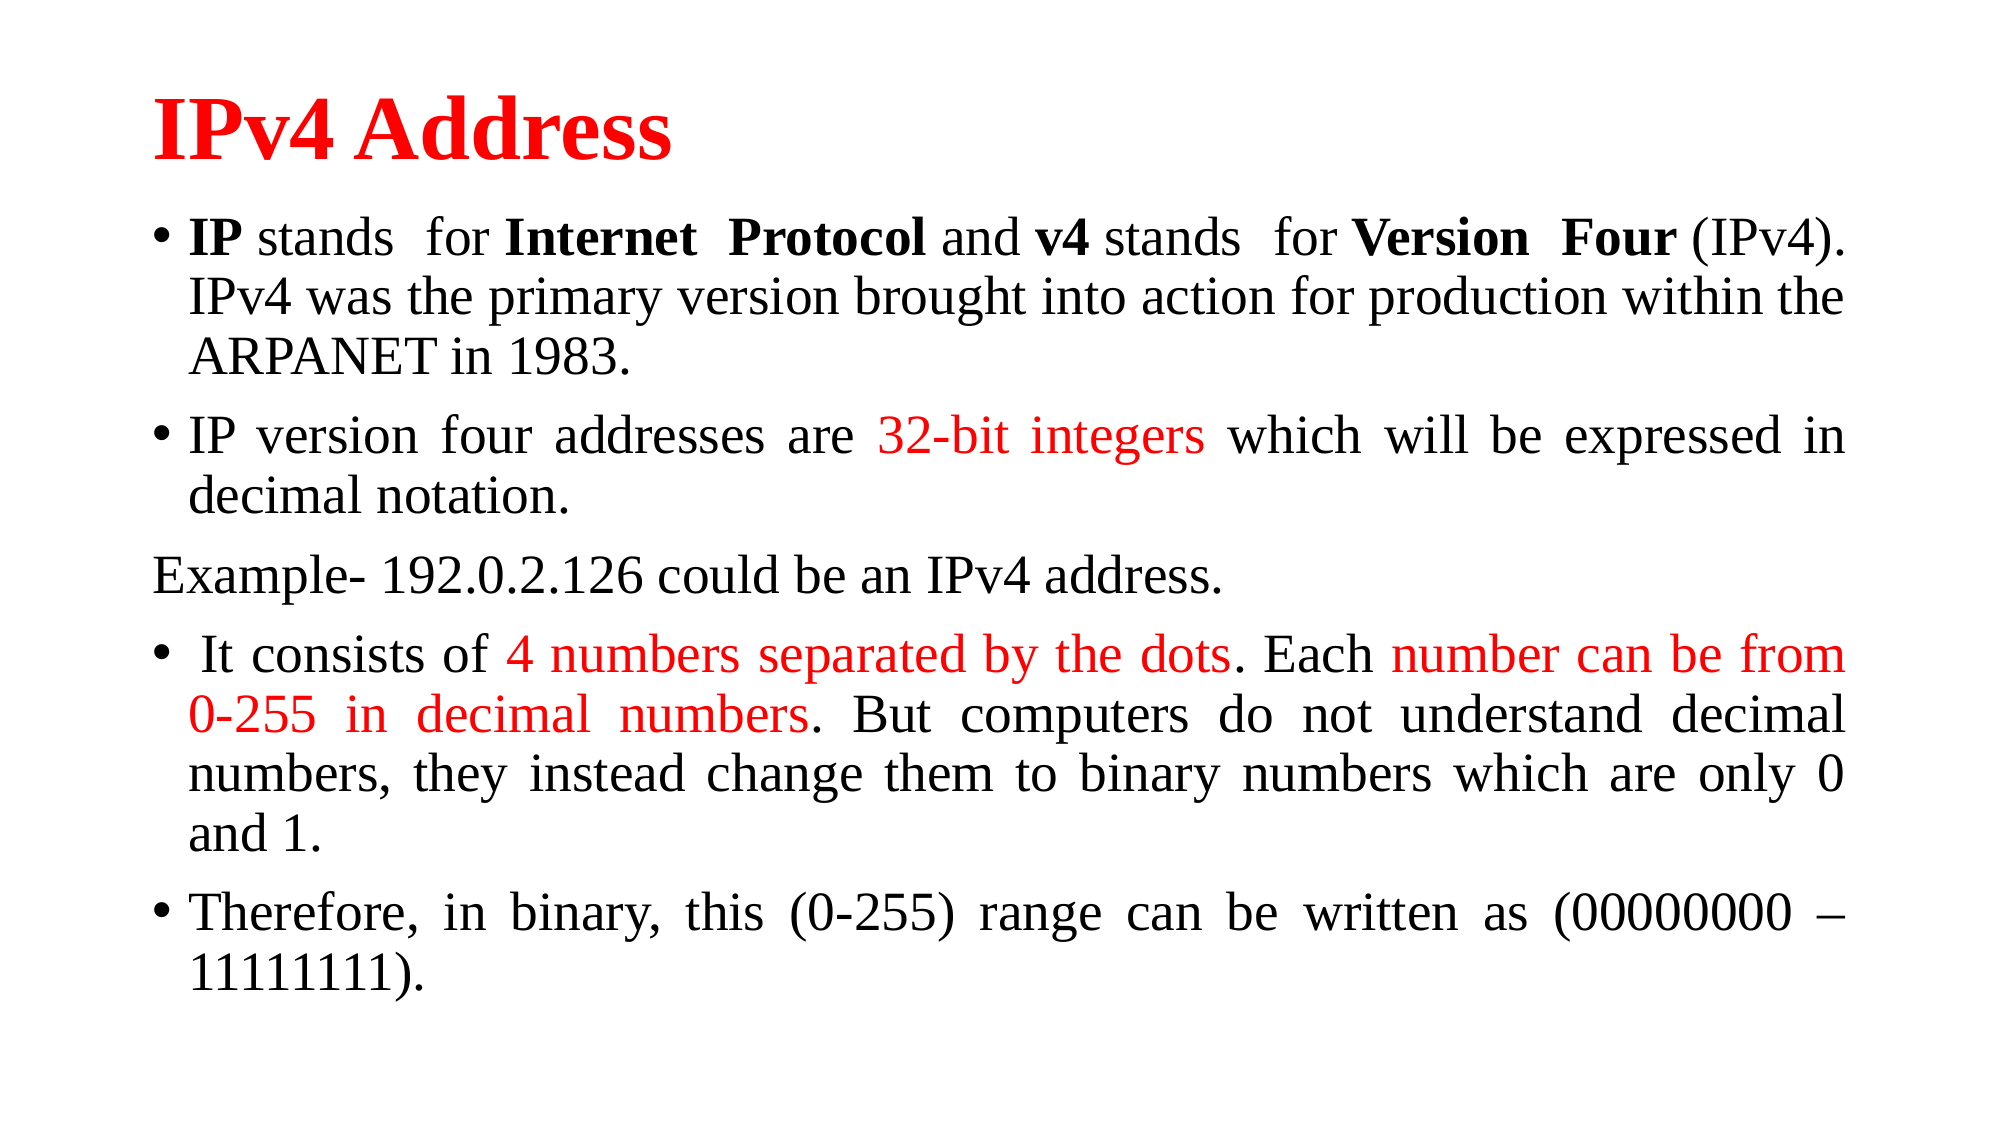

# IPv4 Address
IP stands for Internet Protocol and v4 stands for Version Four (IPv4). IPv4 was the primary version brought into action for production within the ARPANET in 1983.
IP version four addresses are 32-bit integers which will be expressed in decimal notation.
Example- 192.0.2.126 could be an IPv4 address.
 It consists of 4 numbers separated by the dots. Each number can be from 0-255 in decimal numbers. But computers do not understand decimal numbers, they instead change them to binary numbers which are only 0 and 1.
Therefore, in binary, this (0-255) range can be written as (00000000 – 11111111).